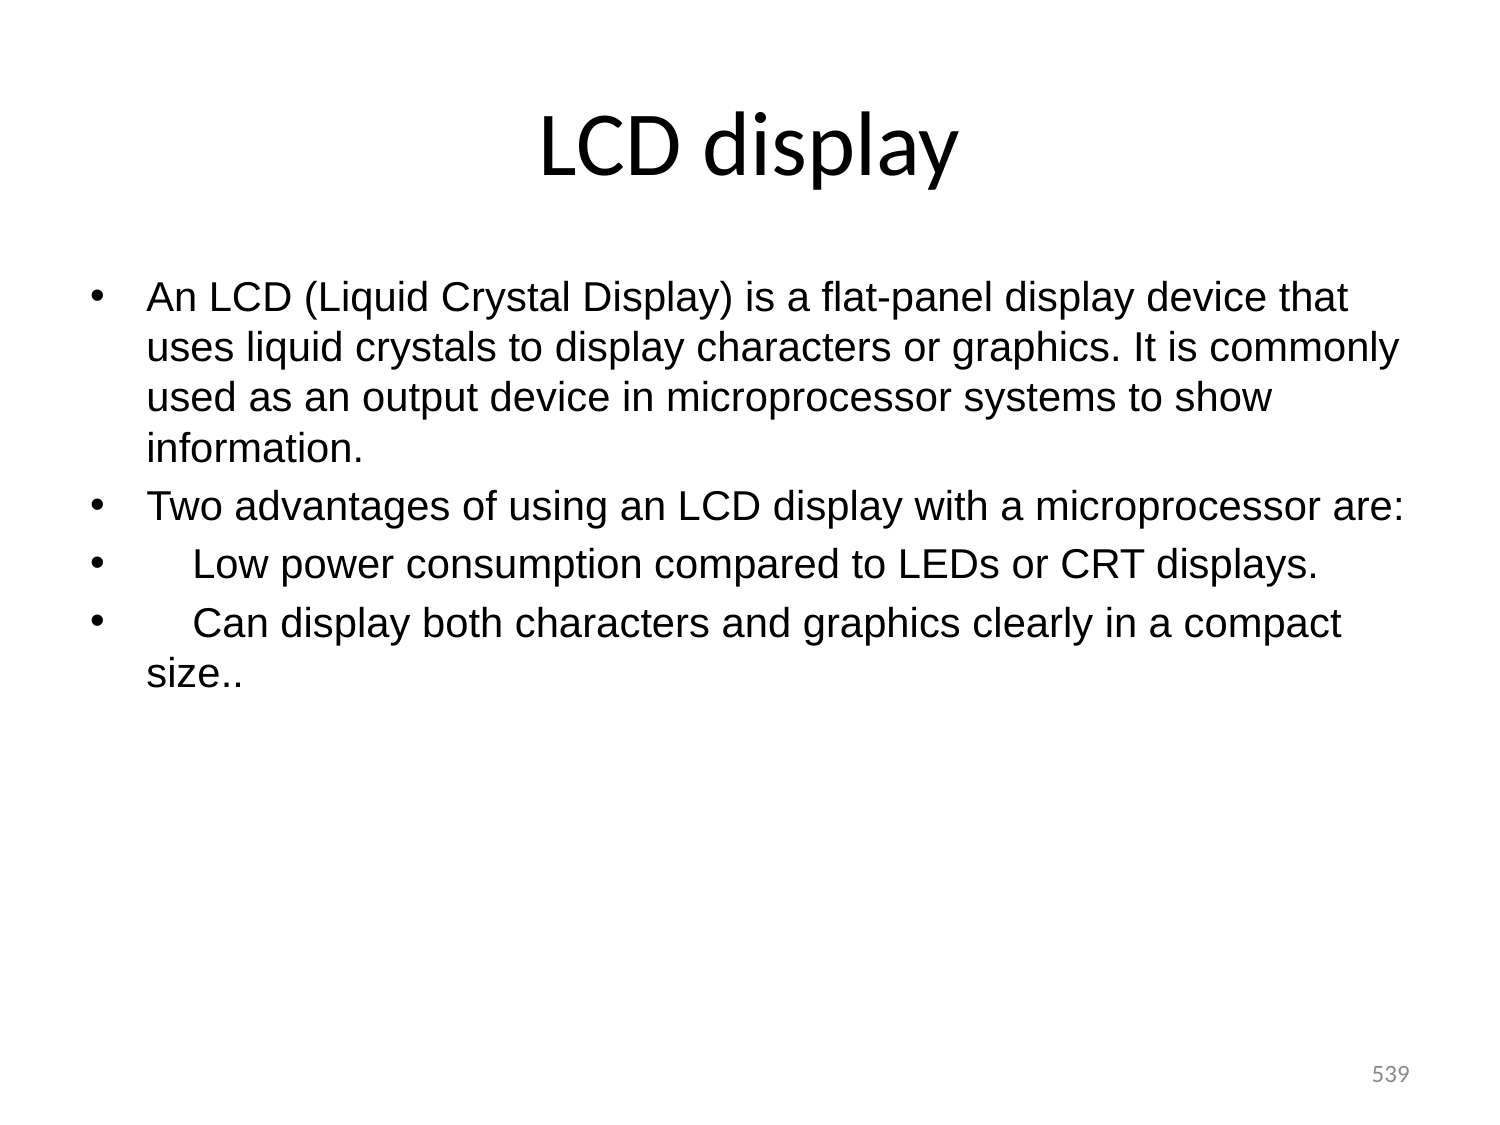

# LCD display
An LCD (Liquid Crystal Display) is a flat-panel display device that uses liquid crystals to display characters or graphics. It is commonly used as an output device in microprocessor systems to show information.
Two advantages of using an LCD display with a microprocessor are:
    Low power consumption compared to LEDs or CRT displays.
    Can display both characters and graphics clearly in a compact size..
539